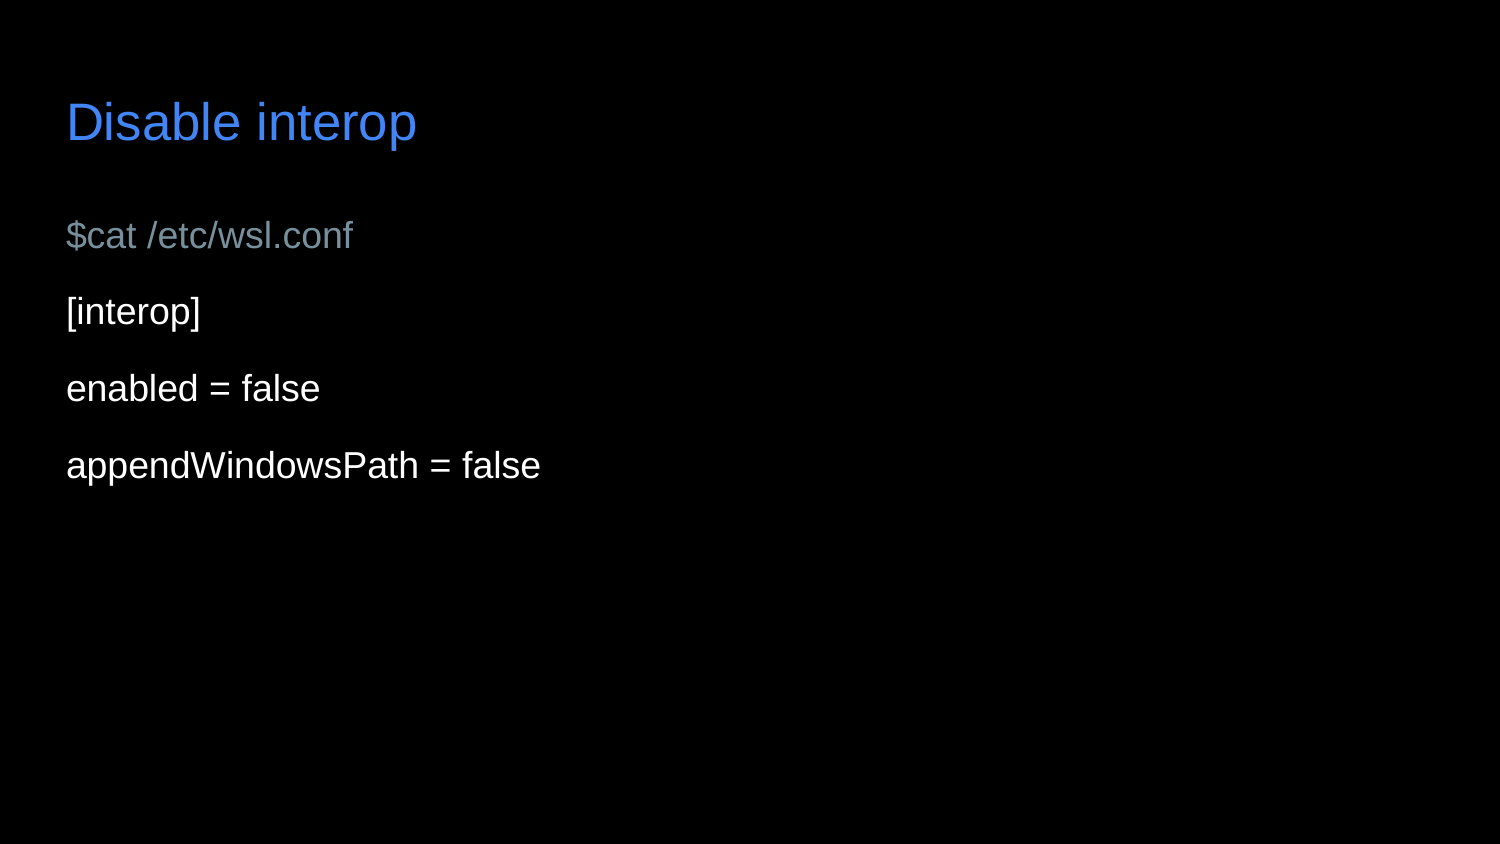

# Disable interop
$cat /etc/wsl.conf
[interop]
enabled = false
appendWindowsPath = false